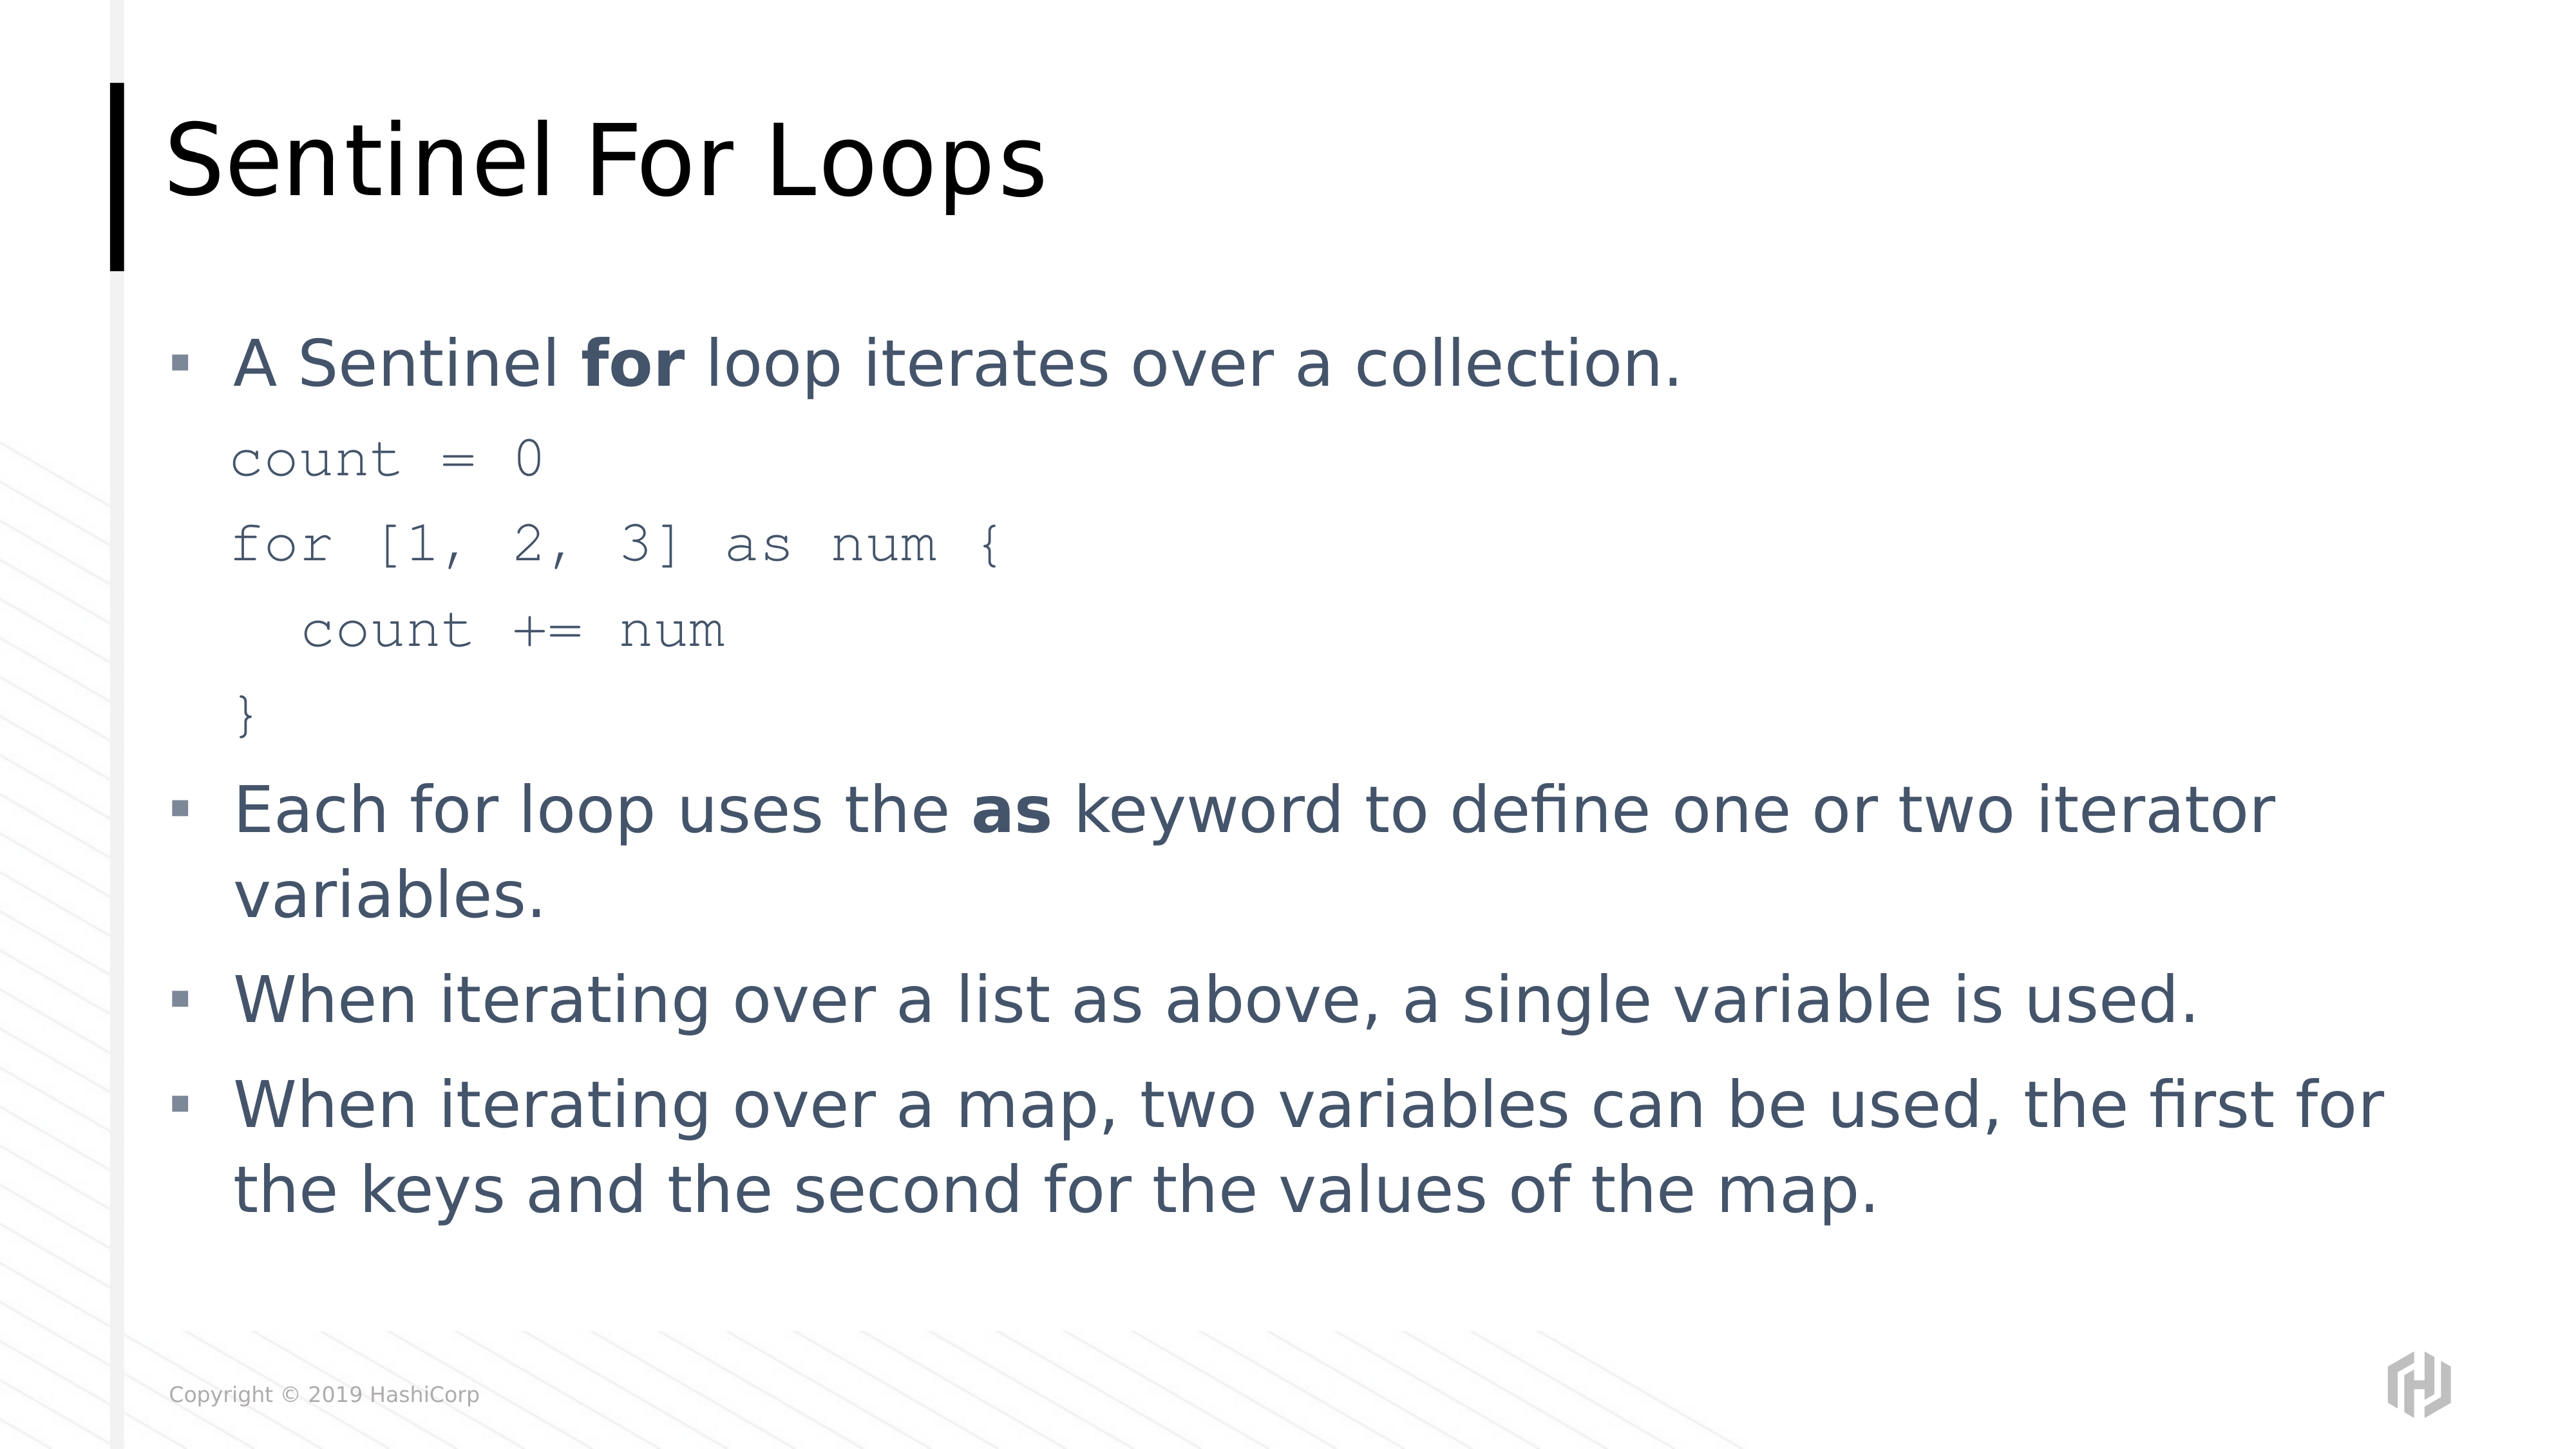

# Sentinel For Loops
A Sentinel for loop iterates over a collection.
count = 0
for [1, 2, 3] as num {
  count += num
}
Each for loop uses the as keyword to define one or two iterator variables.
When iterating over a list as above, a single variable is used.
When iterating over a map, two variables can be used, the first for the keys and the second for the values of the map.